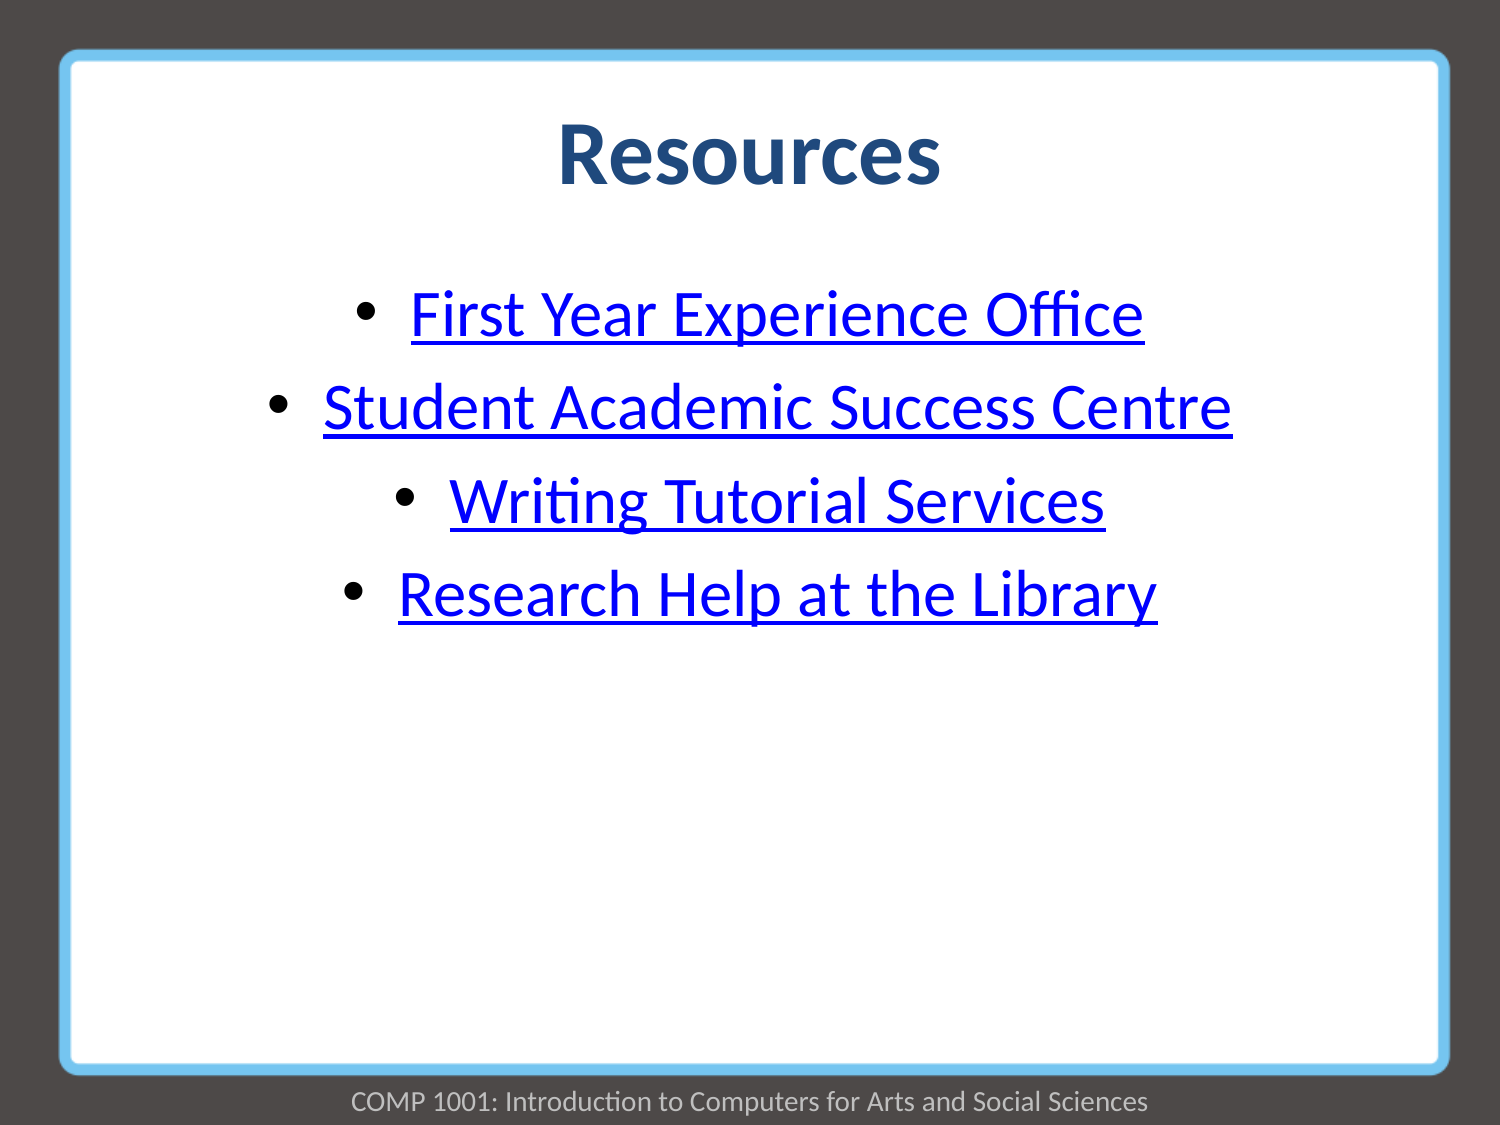

# Resources
First Year Experience Office
Student Academic Success Centre
Writing Tutorial Services
Research Help at the Library